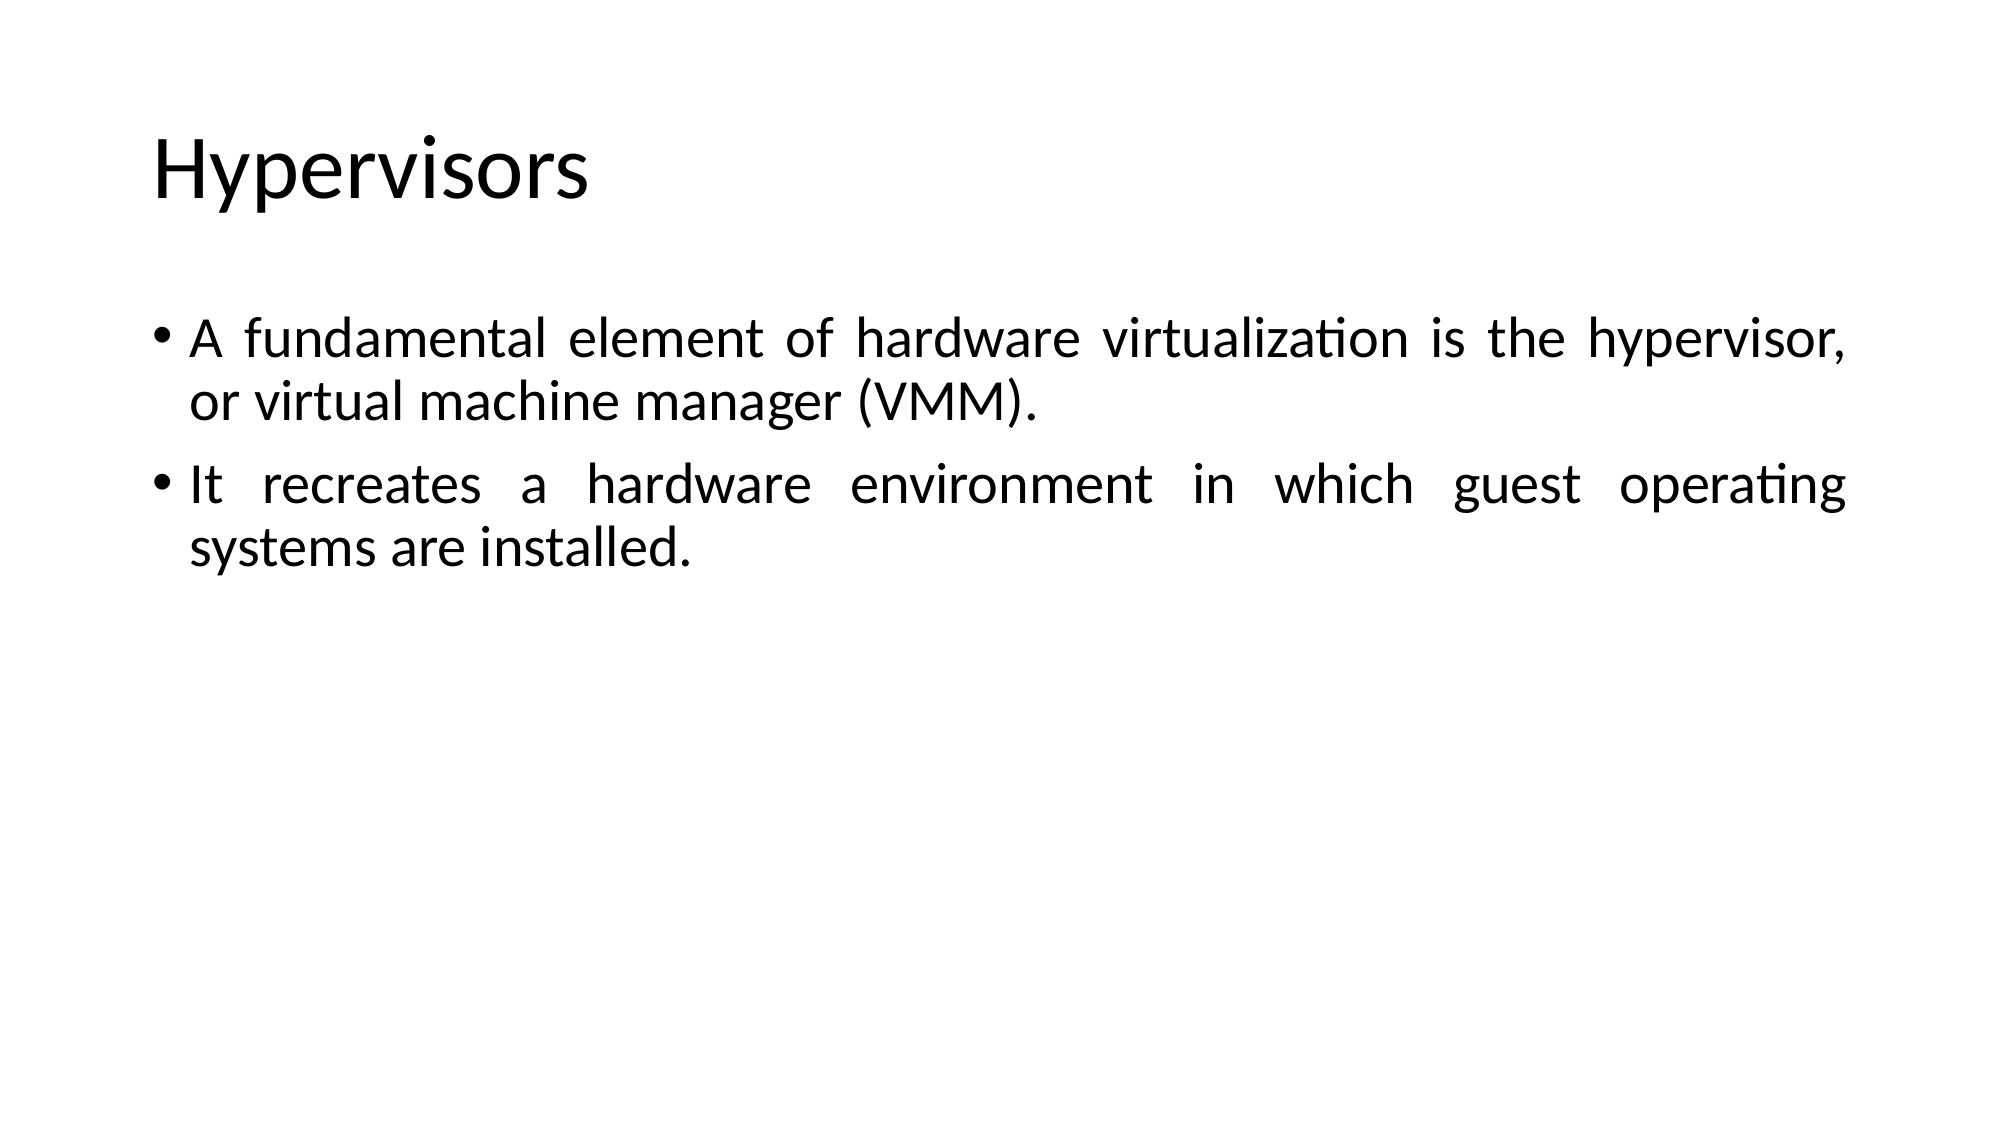

# Hypervisors
A fundamental element of hardware virtualization is the hypervisor, or virtual machine manager (VMM).
It recreates a hardware environment in which guest operating systems are installed.